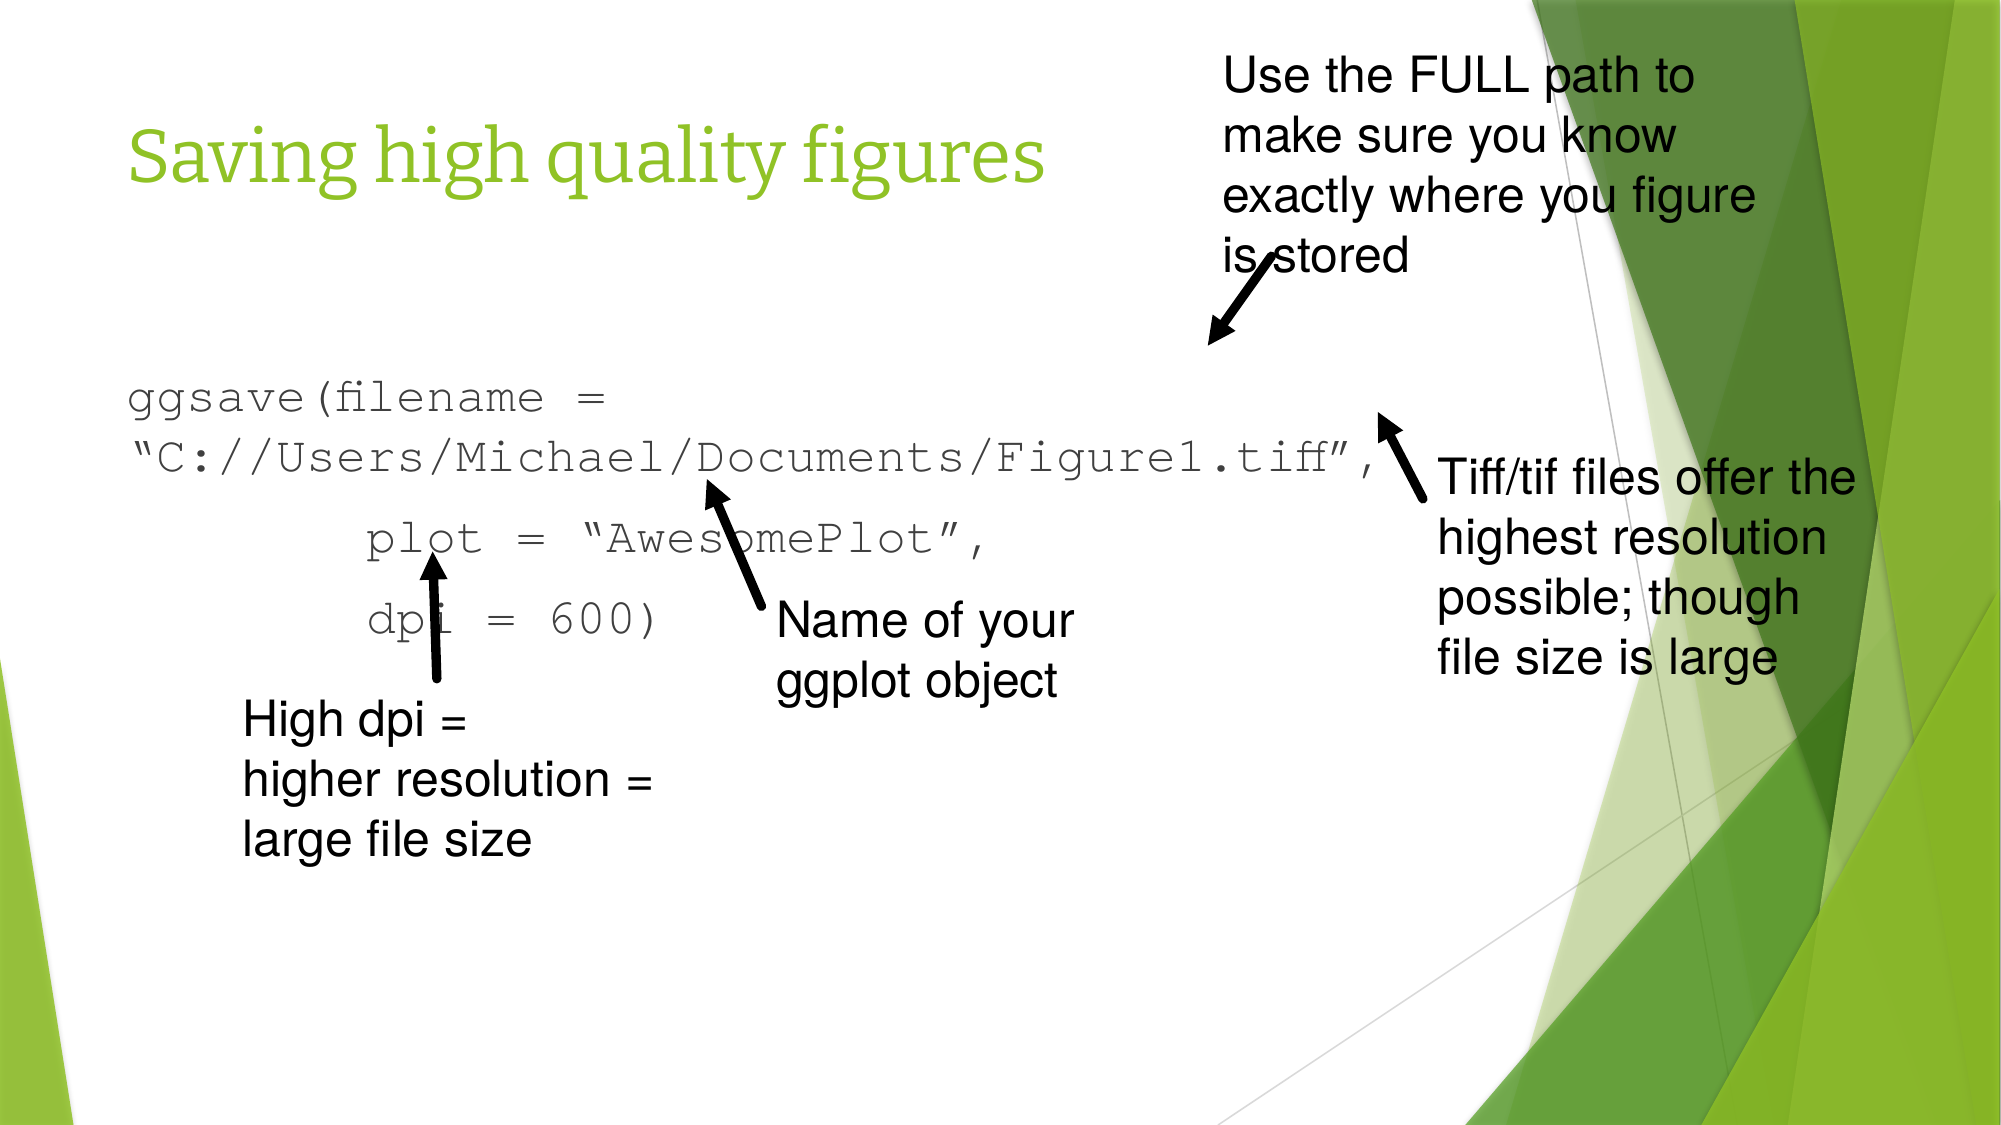

Use the FULL path to make sure you know exactly where you figure is stored
# Saving high quality figures
ggsave(filename = “C://Users/Michael/Documents/Figure1.tiff”,
	   plot = “AwesomePlot”,
	   dpi = 600)
Tiff/tif files offer the highest resolution possible; though file size is large
Name of your ggplot object
High dpi =
higher resolution =
large file size